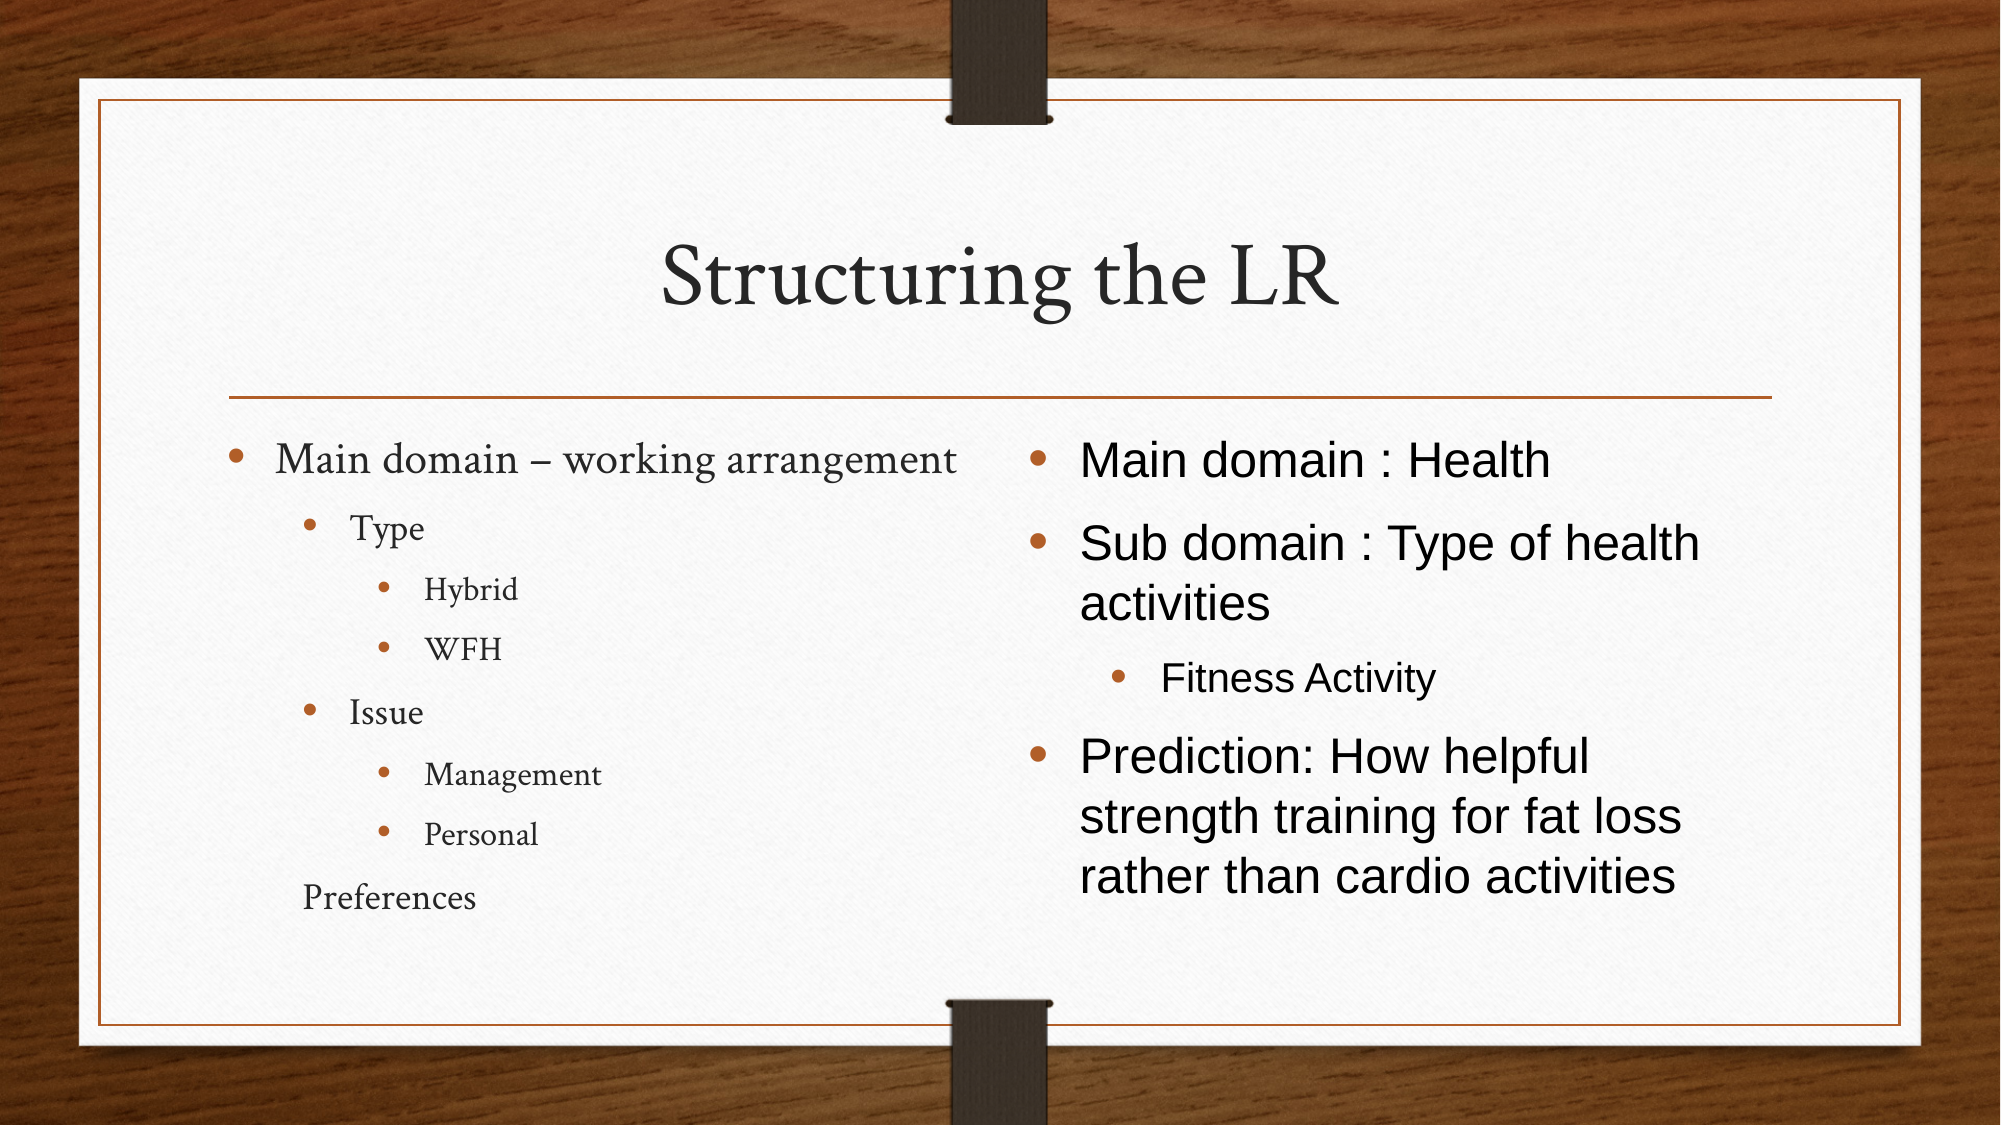

# Structuring the LR
Main domain – working arrangement
Type
Hybrid
WFH
Issue
Management
Personal
Preferences
Main domain : Health
Sub domain : Type of health activities
Fitness Activity
Prediction: How helpful strength training for fat loss rather than cardio activities